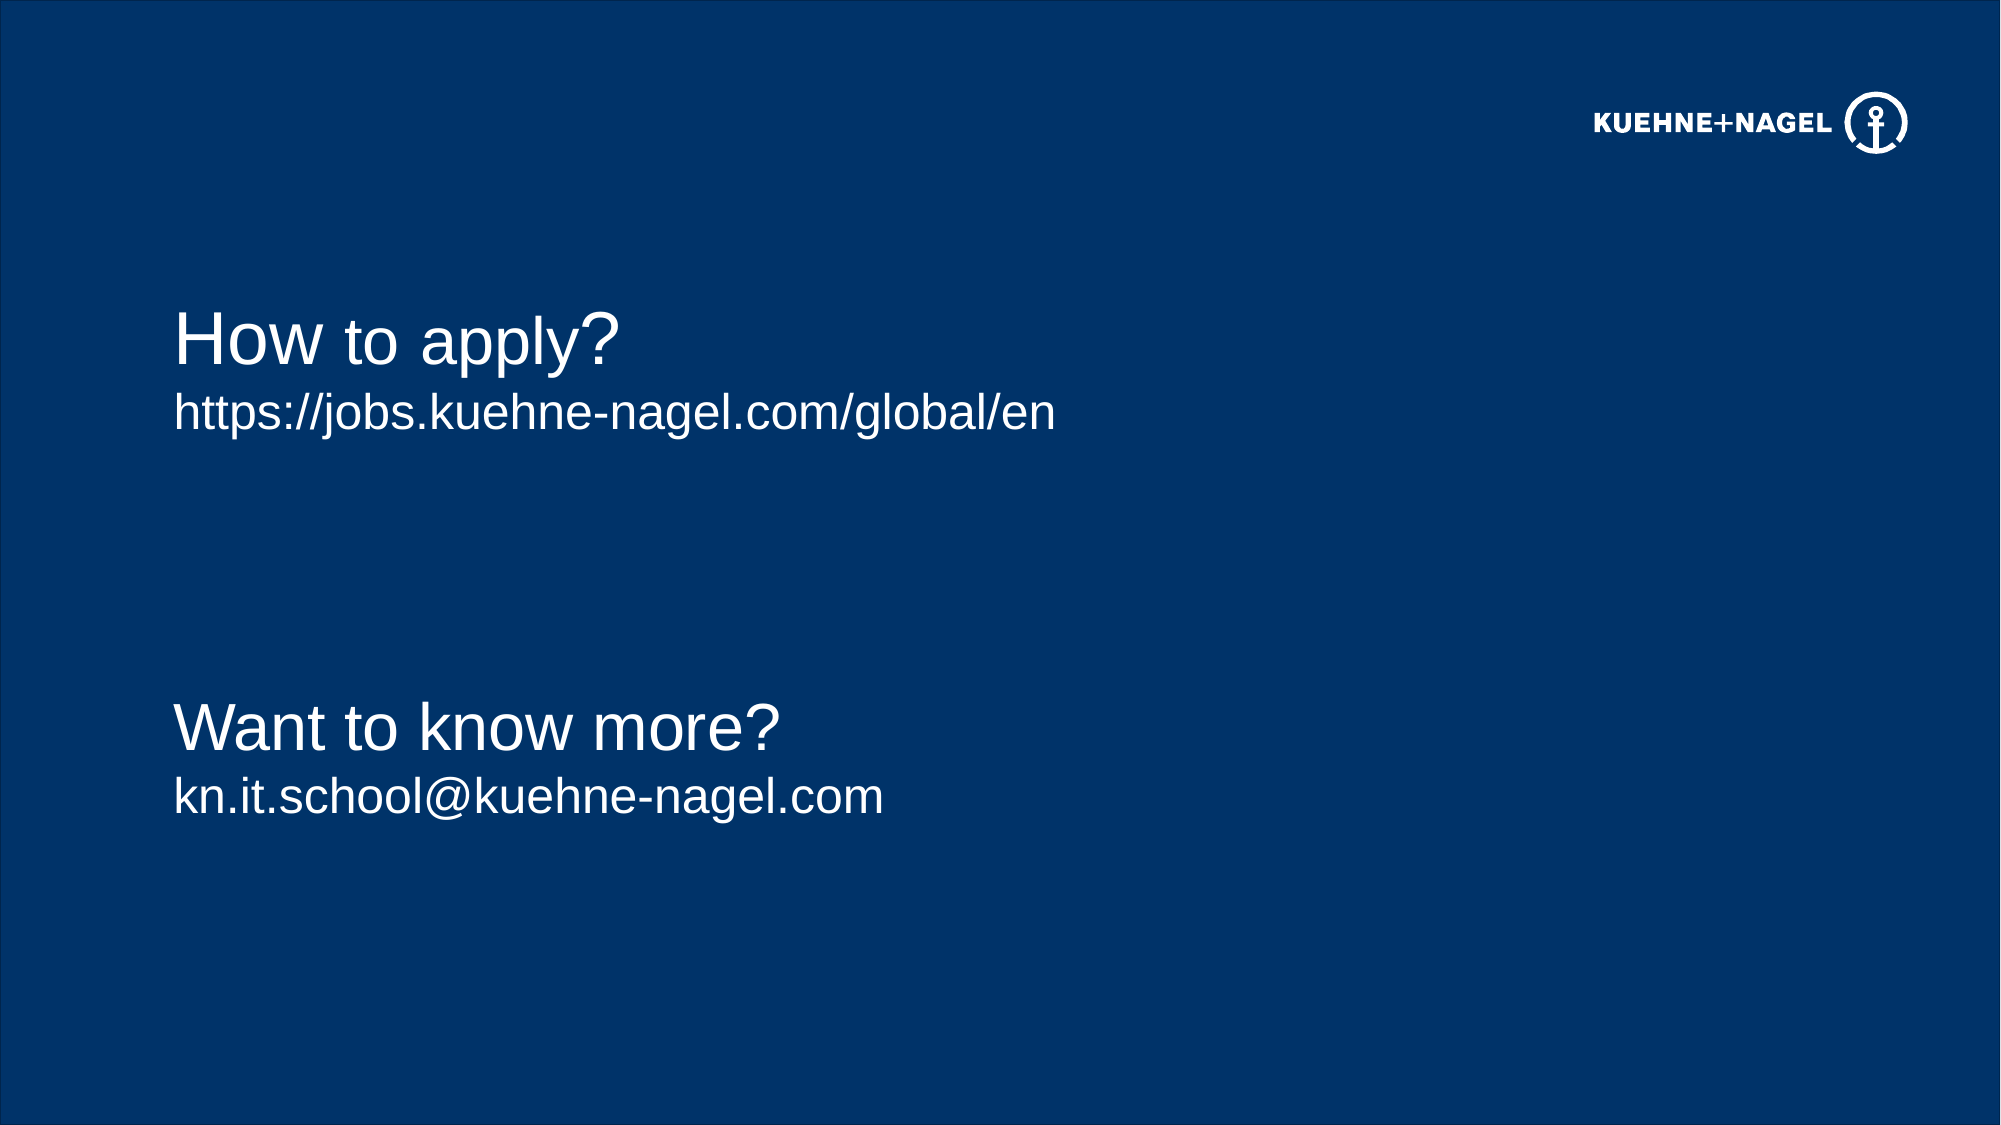

How to apply?
https://jobs.kuehne-nagel.com/global/en
Want to know more?
kn.it.school@kuehne-nagel.com